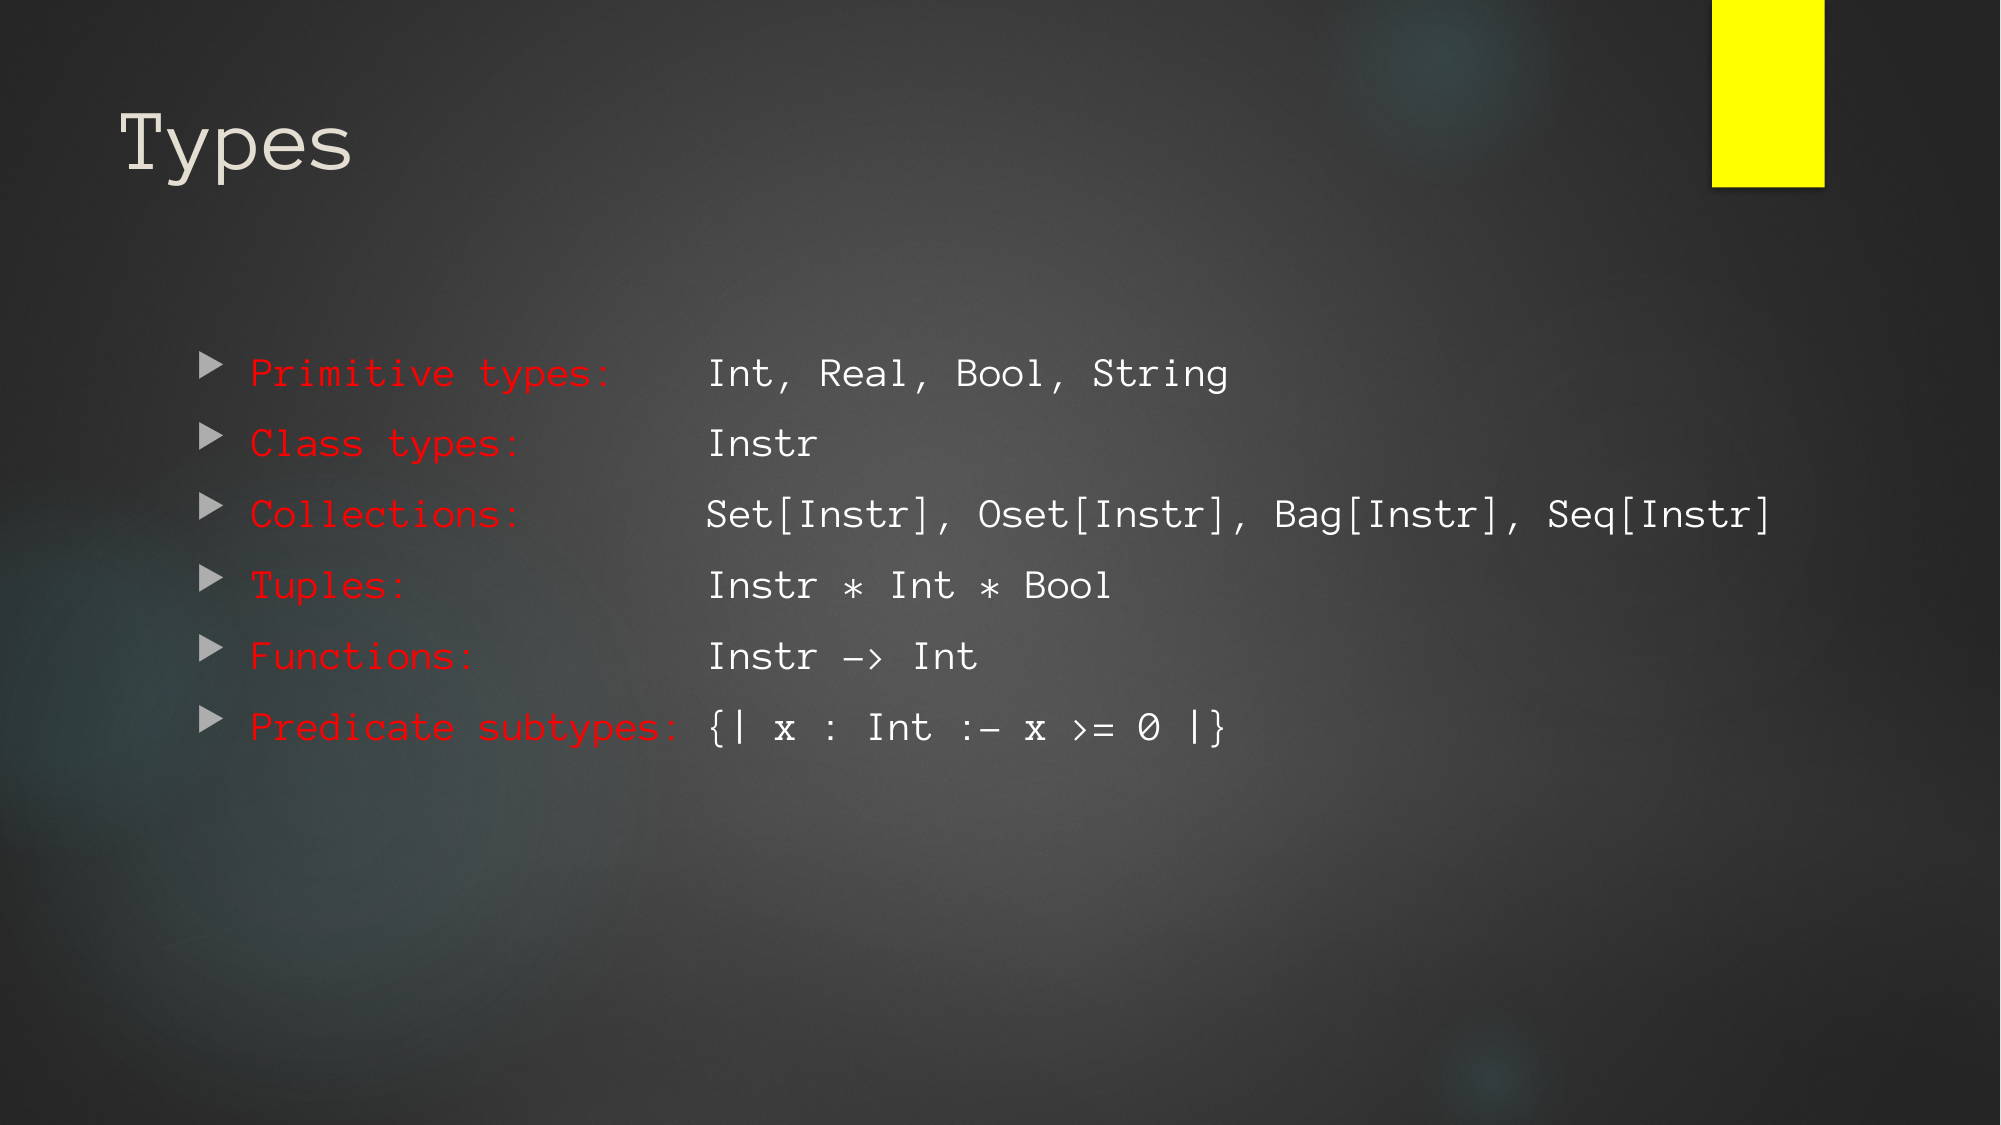

# Types
Primitive types:    Int, Real, Bool, String
Class types:        Instr
Collections:        Set[Instr], Oset[Instr], Bag[Instr], Seq[Instr]
Tuples:             Instr * Int * Bool
Functions:          Instr -> Int
Predicate subtypes: {| x : Int :- x >= 0 |}